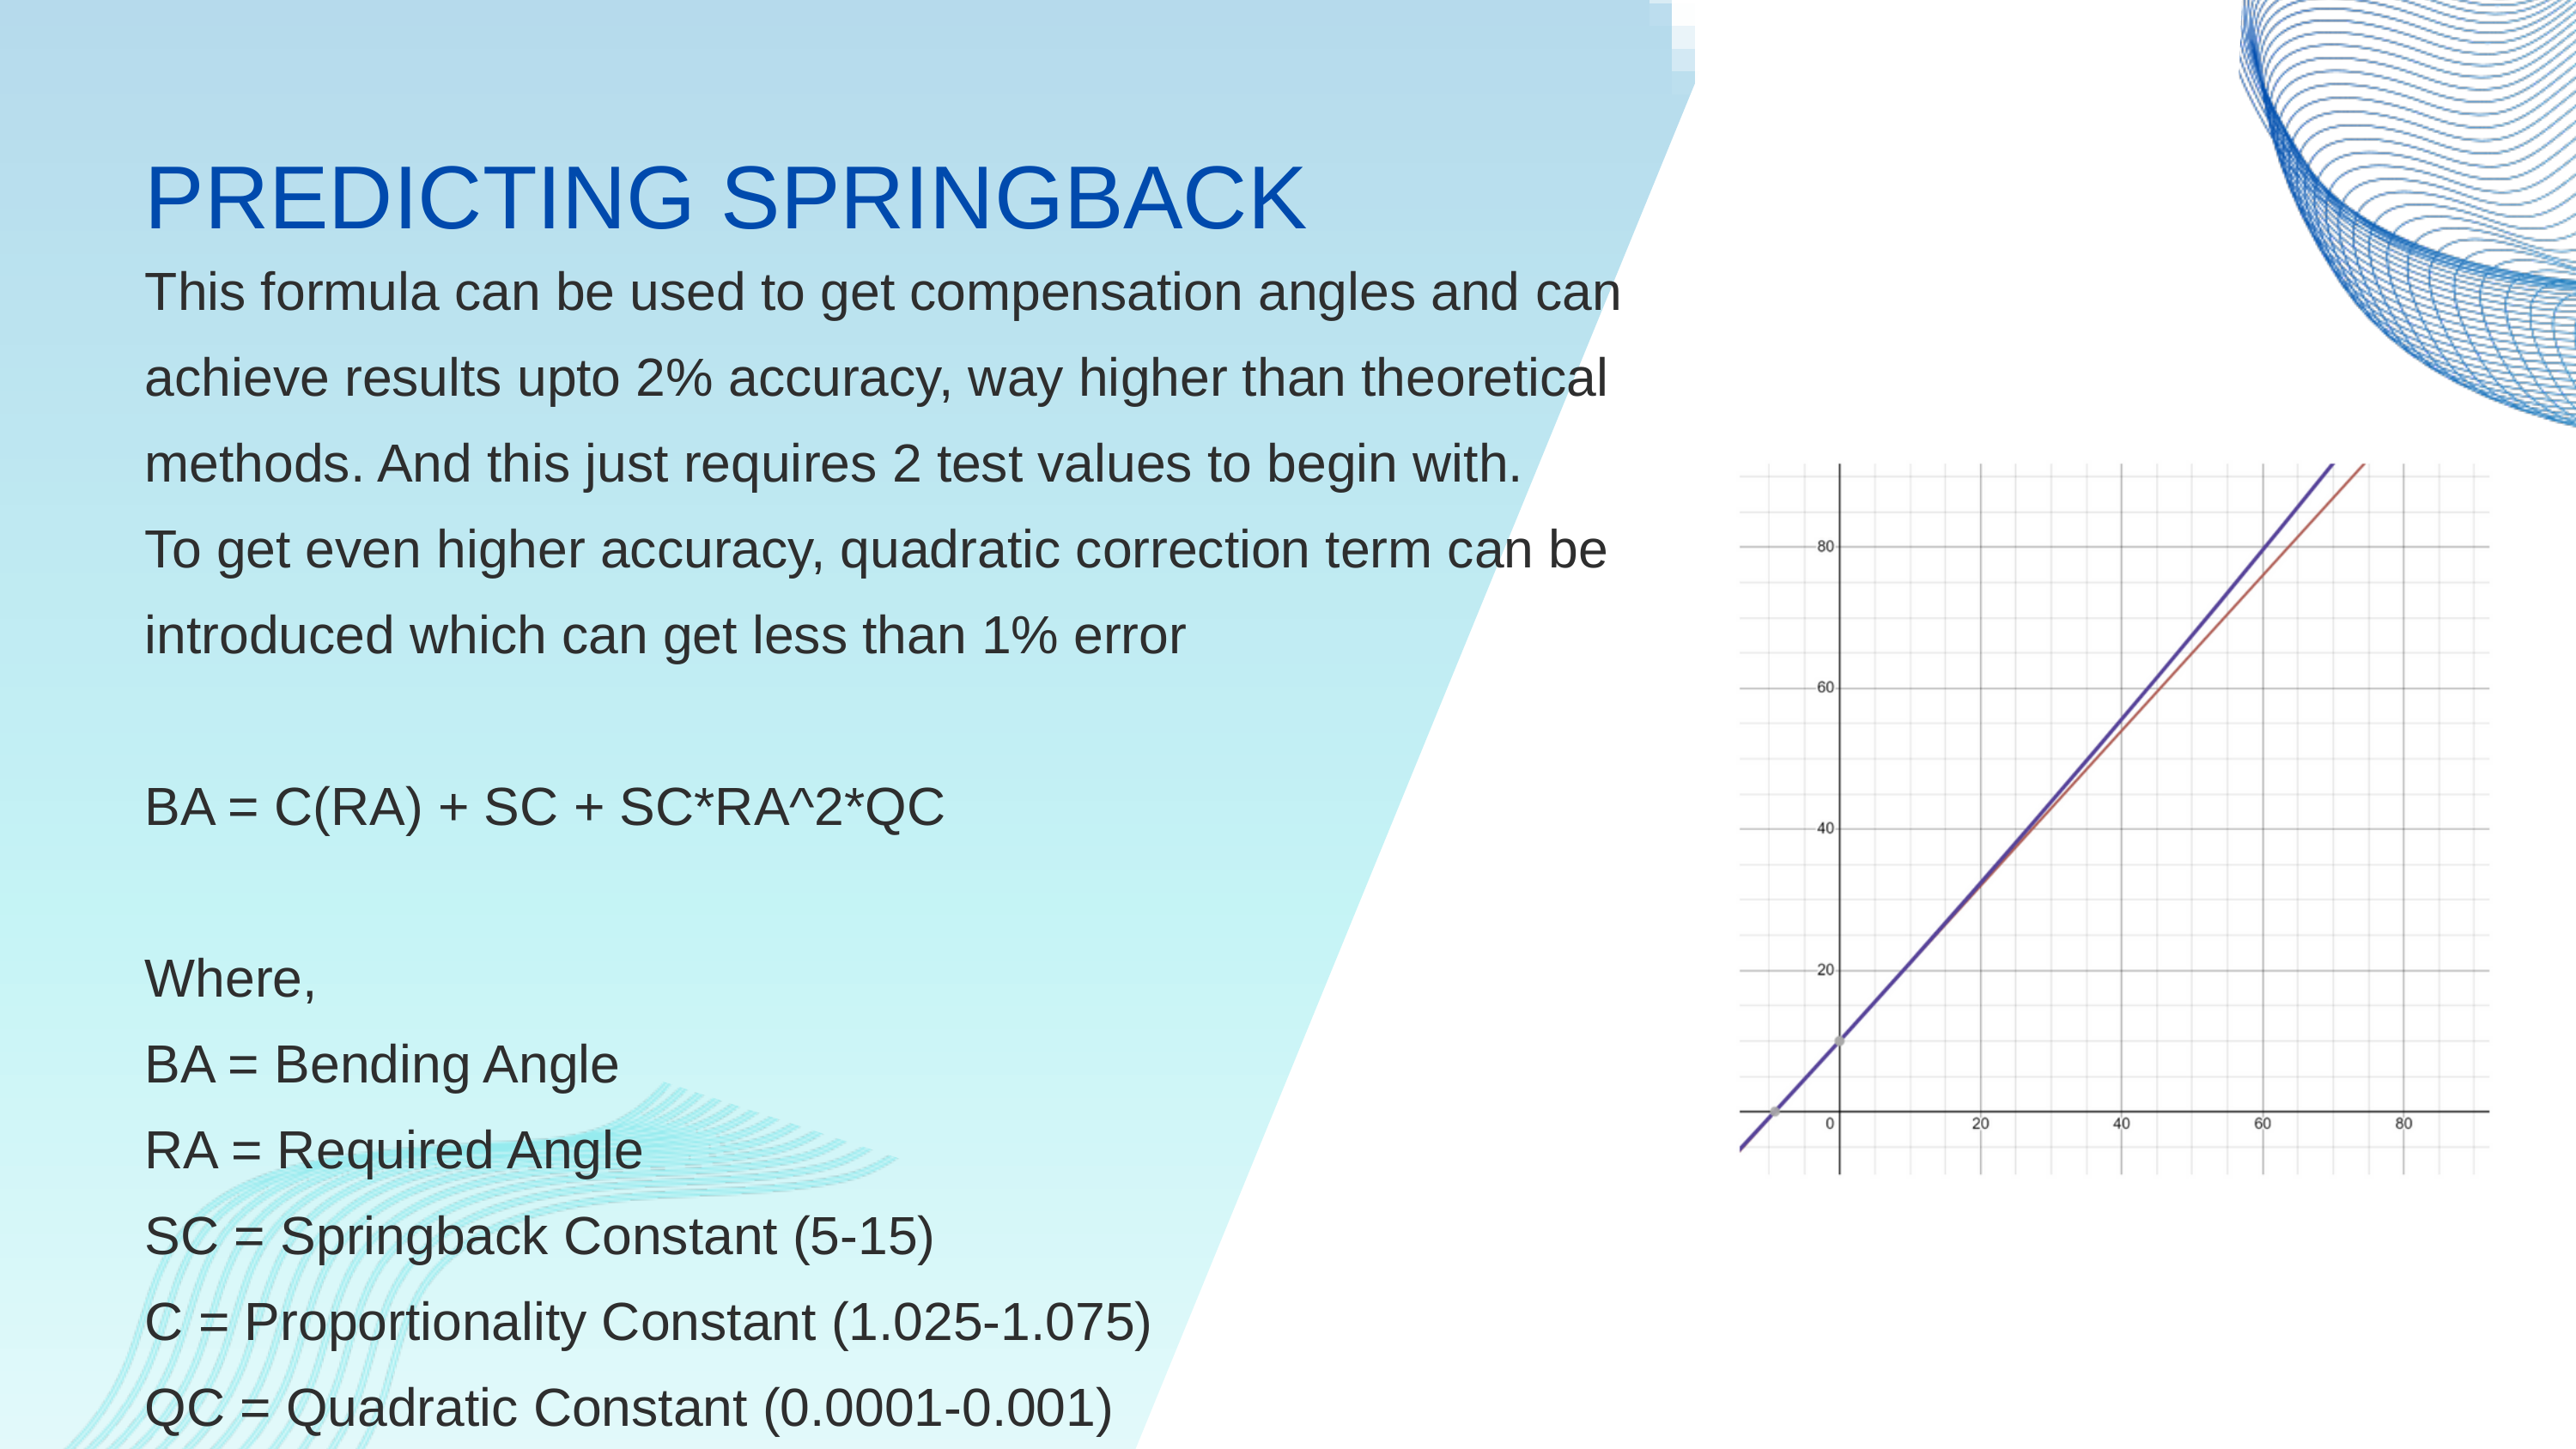

PREDICTING SPRINGBACK
This formula can be used to get compensation angles and can achieve results upto 2% accuracy, way higher than theoretical methods. And this just requires 2 test values to begin with.
To get even higher accuracy, quadratic correction term can be introduced which can get less than 1% error

BA = C(RA) + SC + SC*RA^2*QC

Where,
BA = Bending Angle
RA = Required Angle
SC = Springback Constant (5-15)
C = Proportionality Constant (1.025-1.075)
QC = Quadratic Constant (0.0001-0.001)